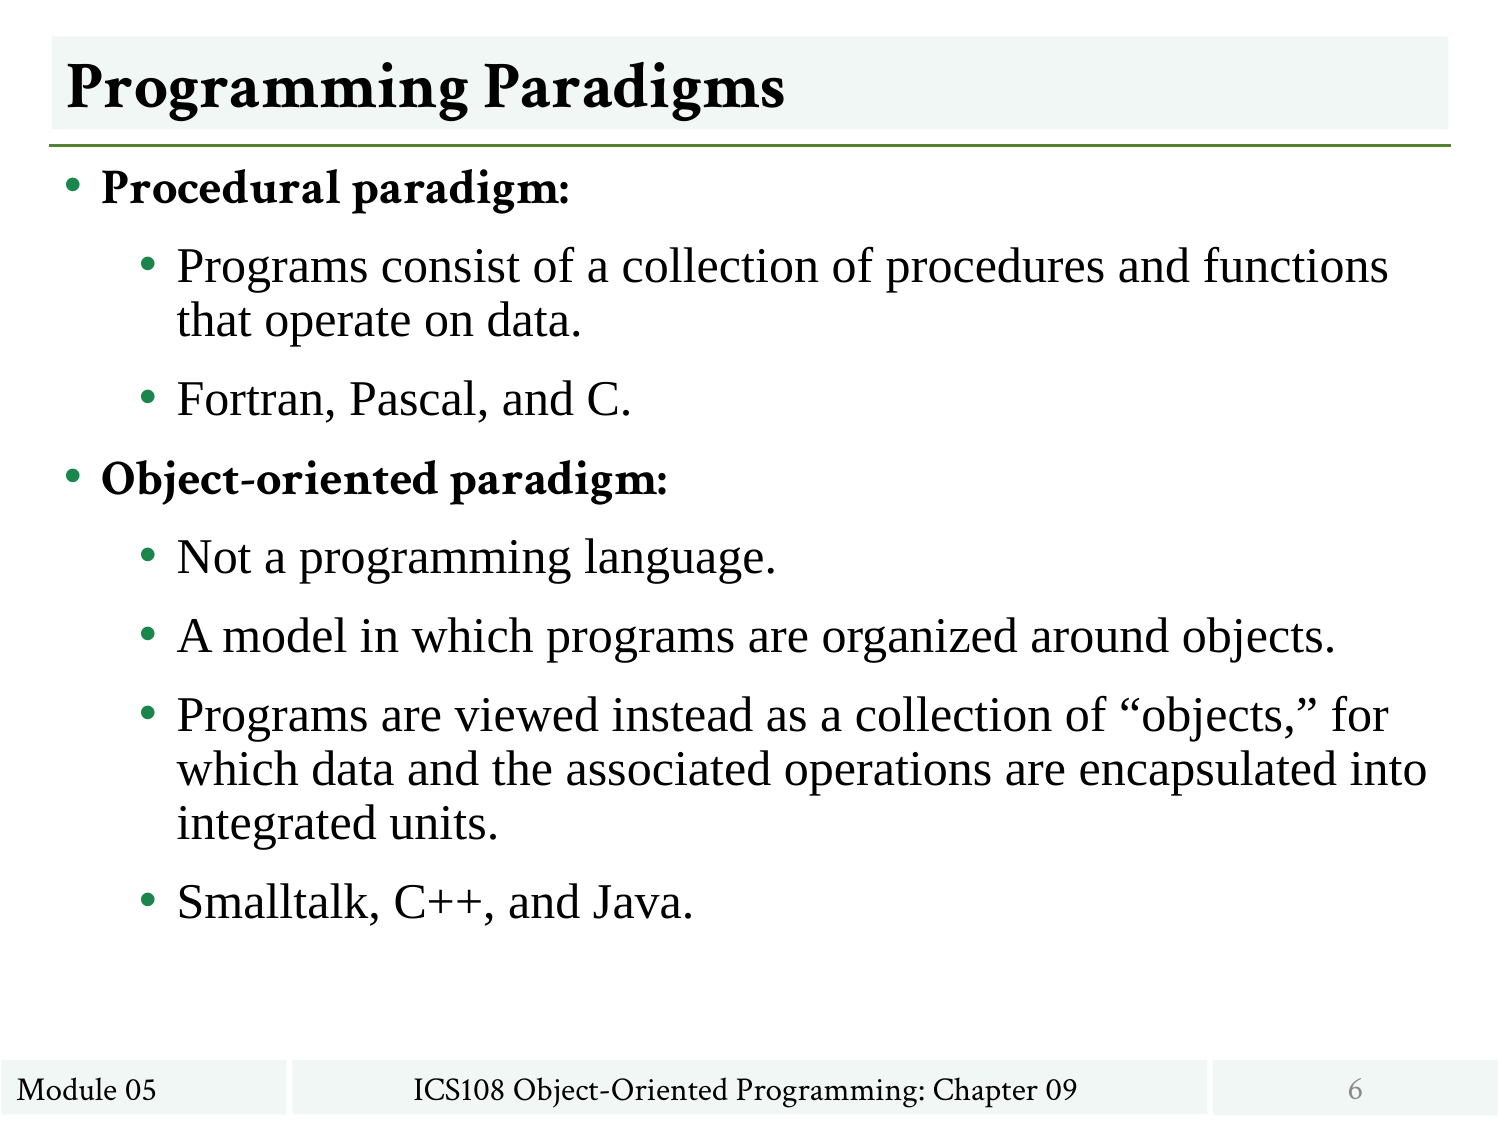

# Programming Paradigms
Procedural paradigm:
Programs consist of a collection of procedures and functions that operate on data.
Fortran, Pascal, and C.
Object-oriented paradigm:
Not a programming language.
A model in which programs are organized around objects.
Programs are viewed instead as a collection of “objects,” for which data and the associated operations are encapsulated into integrated units.
Smalltalk, C++, and Java.
6